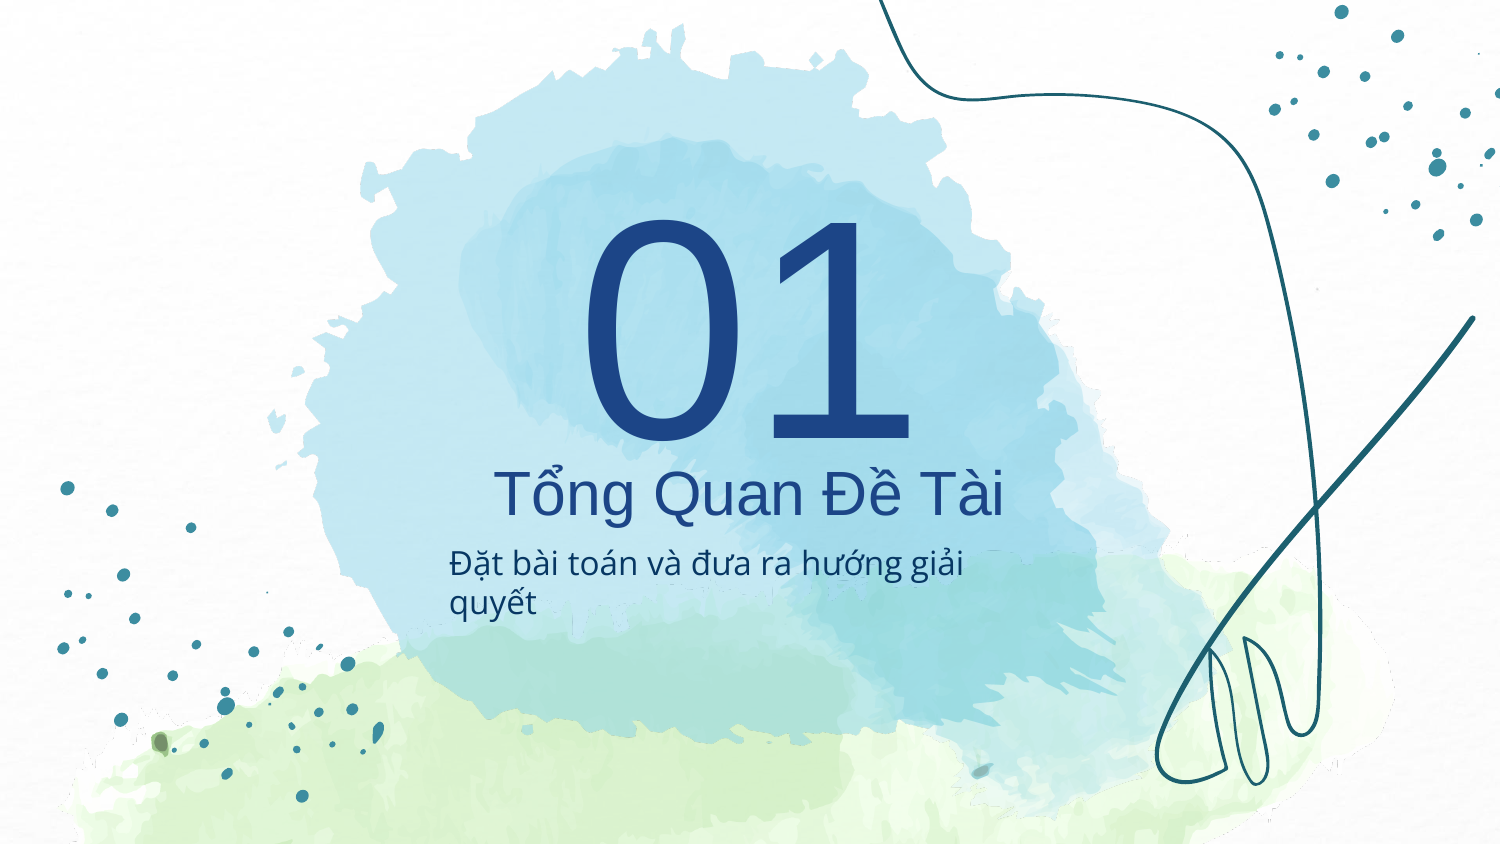

01
# Tổng Quan Đề Tài
Đặt bài toán và đưa ra hướng giải quyết